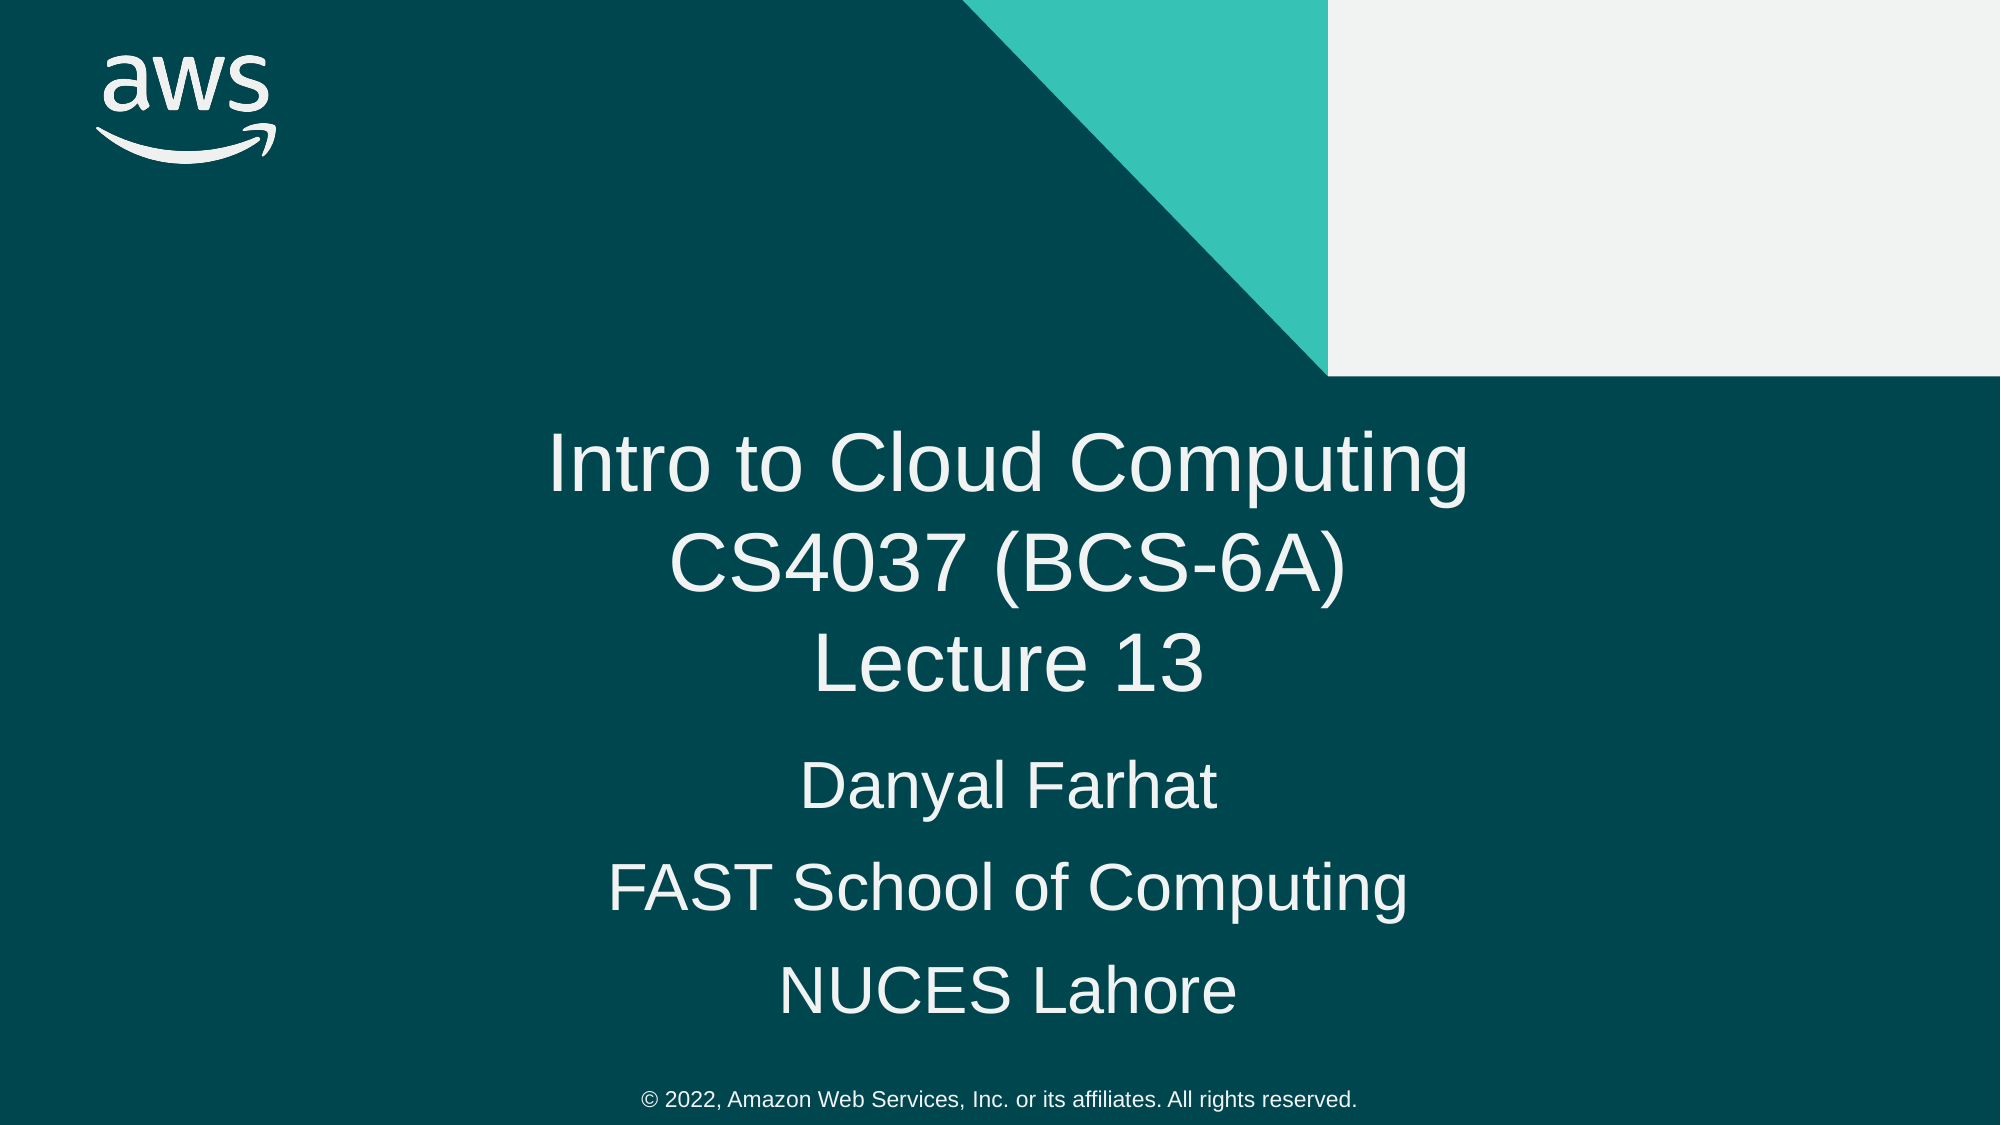

# Intro to Cloud Computing CS4037 (BCS-6A) Lecture 13
Danyal Farhat
FAST School of Computing
NUCES Lahore